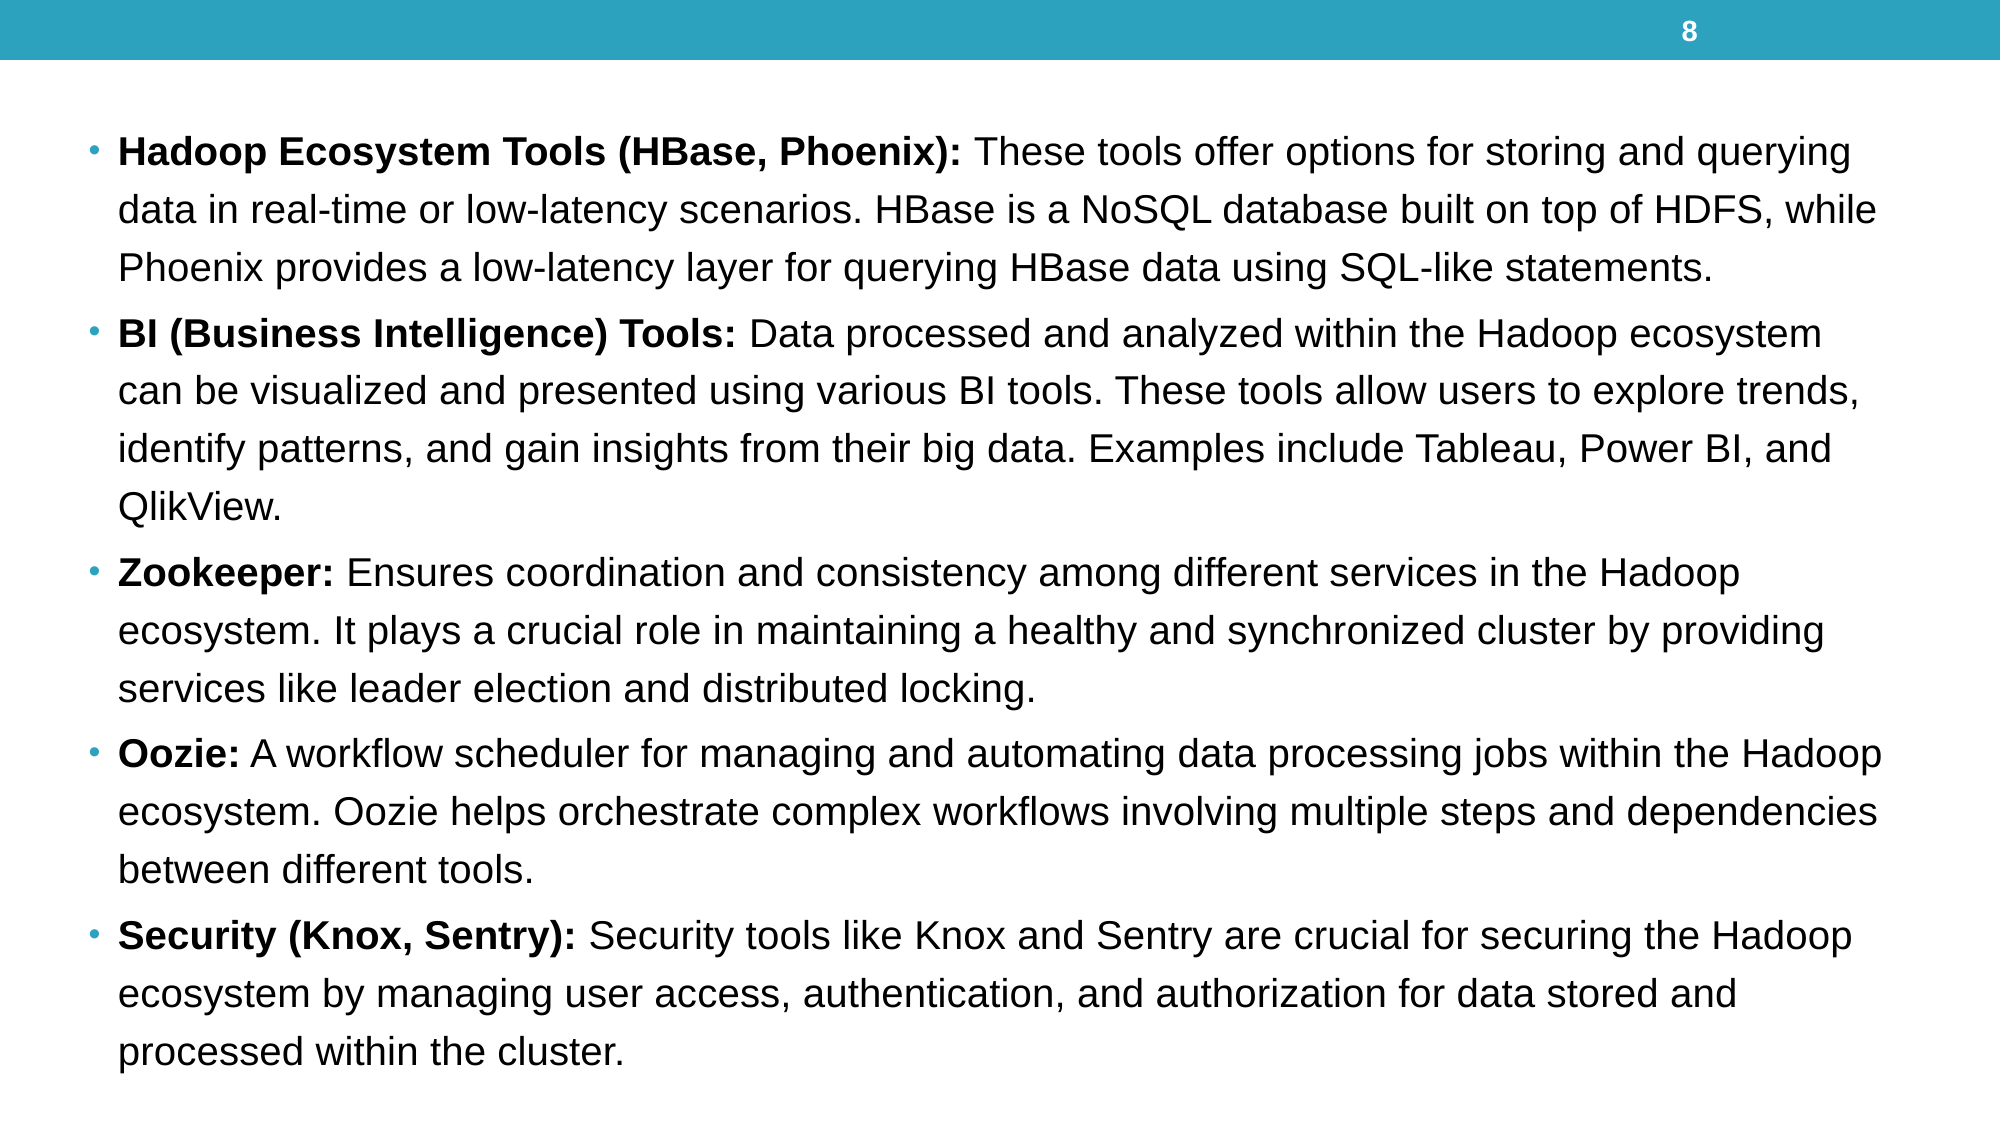

8
Hadoop Ecosystem Tools (HBase, Phoenix): These tools offer options for storing and querying data in real-time or low-latency scenarios. HBase is a NoSQL database built on top of HDFS, while Phoenix provides a low-latency layer for querying HBase data using SQL-like statements.
BI (Business Intelligence) Tools: Data processed and analyzed within the Hadoop ecosystem can be visualized and presented using various BI tools. These tools allow users to explore trends, identify patterns, and gain insights from their big data. Examples include Tableau, Power BI, and QlikView.
Zookeeper: Ensures coordination and consistency among different services in the Hadoop ecosystem. It plays a crucial role in maintaining a healthy and synchronized cluster by providing services like leader election and distributed locking.
Oozie: A workflow scheduler for managing and automating data processing jobs within the Hadoop ecosystem. Oozie helps orchestrate complex workflows involving multiple steps and dependencies between different tools.
Security (Knox, Sentry): Security tools like Knox and Sentry are crucial for securing the Hadoop ecosystem by managing user access, authentication, and authorization for data stored and processed within the cluster.